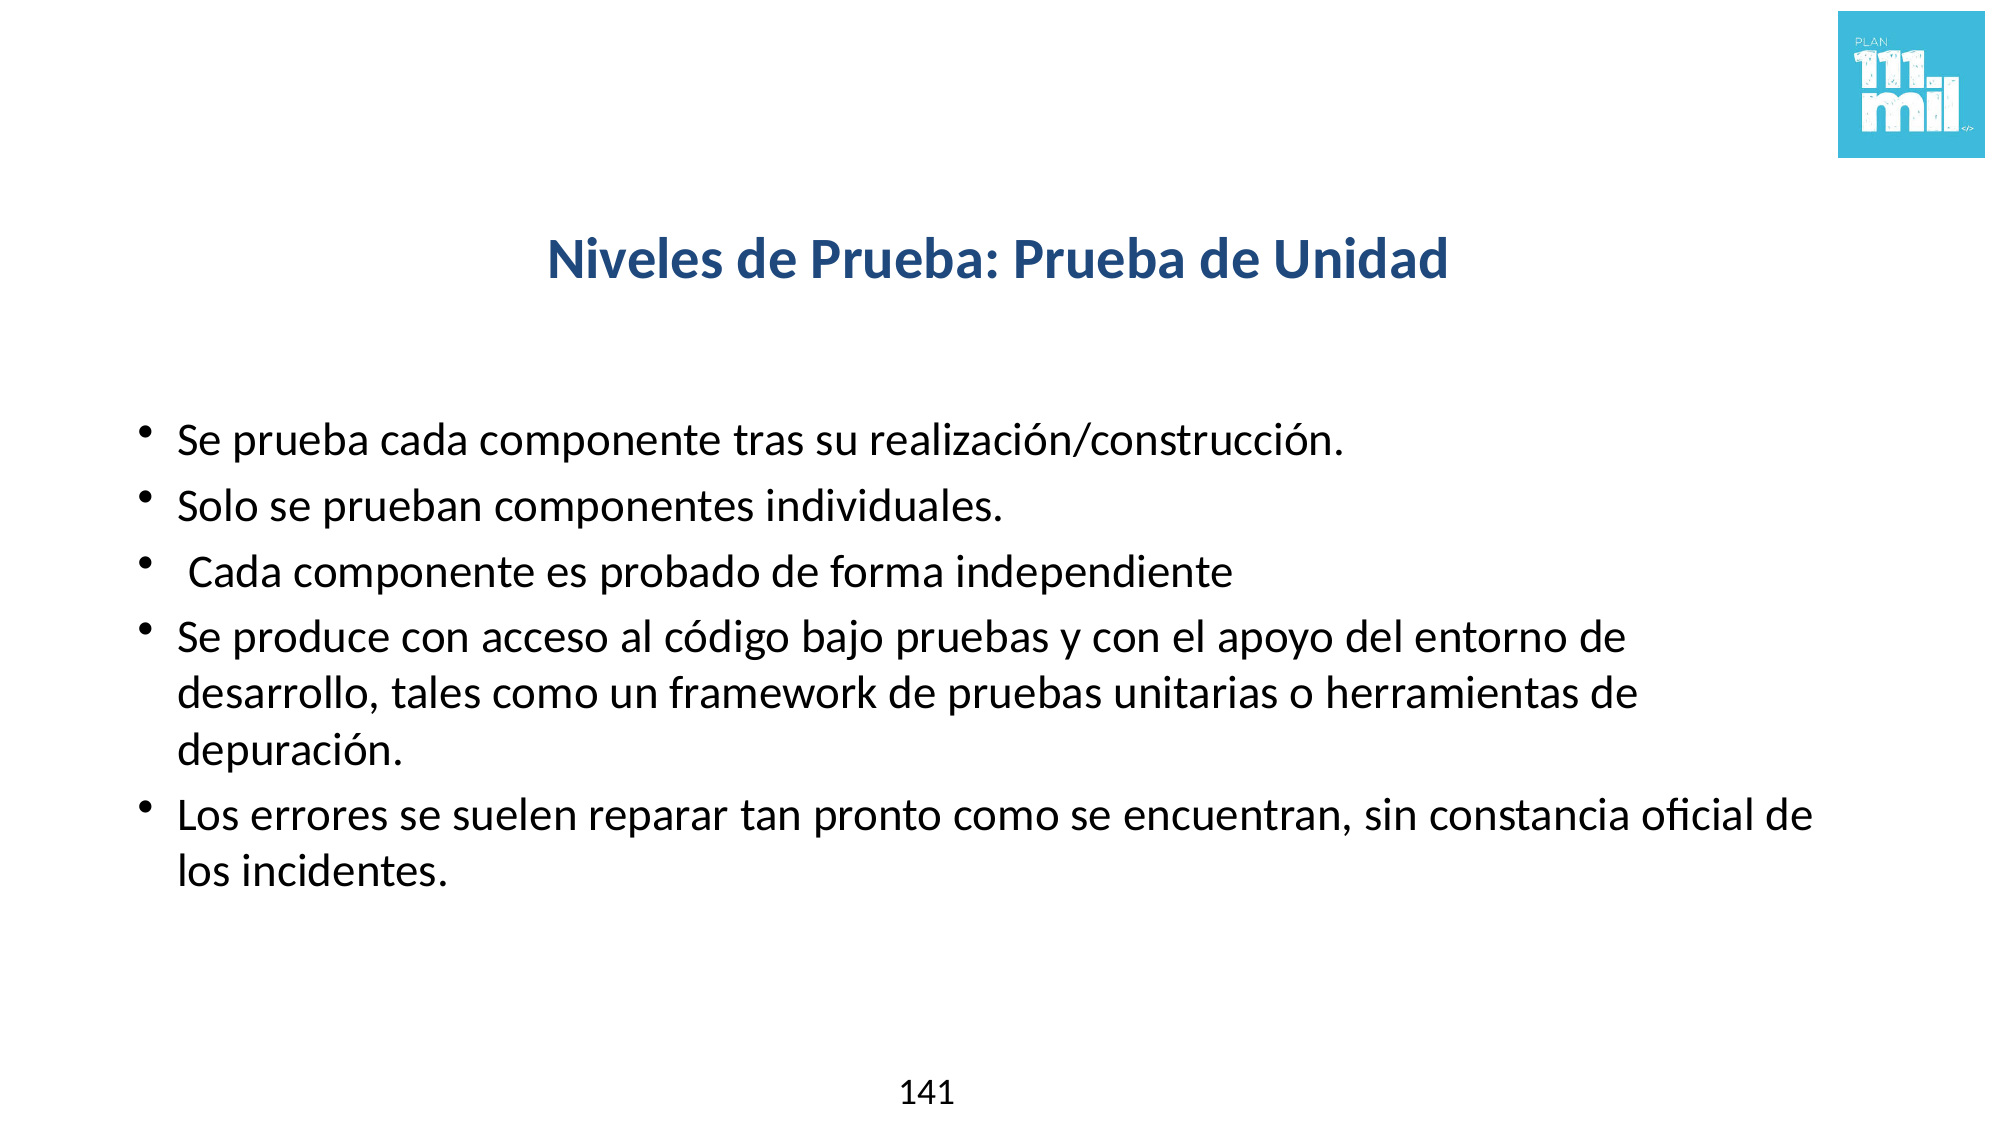

# Niveles de Prueba: Prueba de Unidad
Se prueba cada componente tras su realización/construcción.
Solo se prueban componentes individuales.
 Cada componente es probado de forma independiente
Se produce con acceso al código bajo pruebas y con el apoyo del entorno de desarrollo, tales como un framework de pruebas unitarias o herramientas de depuración.
Los errores se suelen reparar tan pronto como se encuentran, sin constancia oficial de los incidentes.